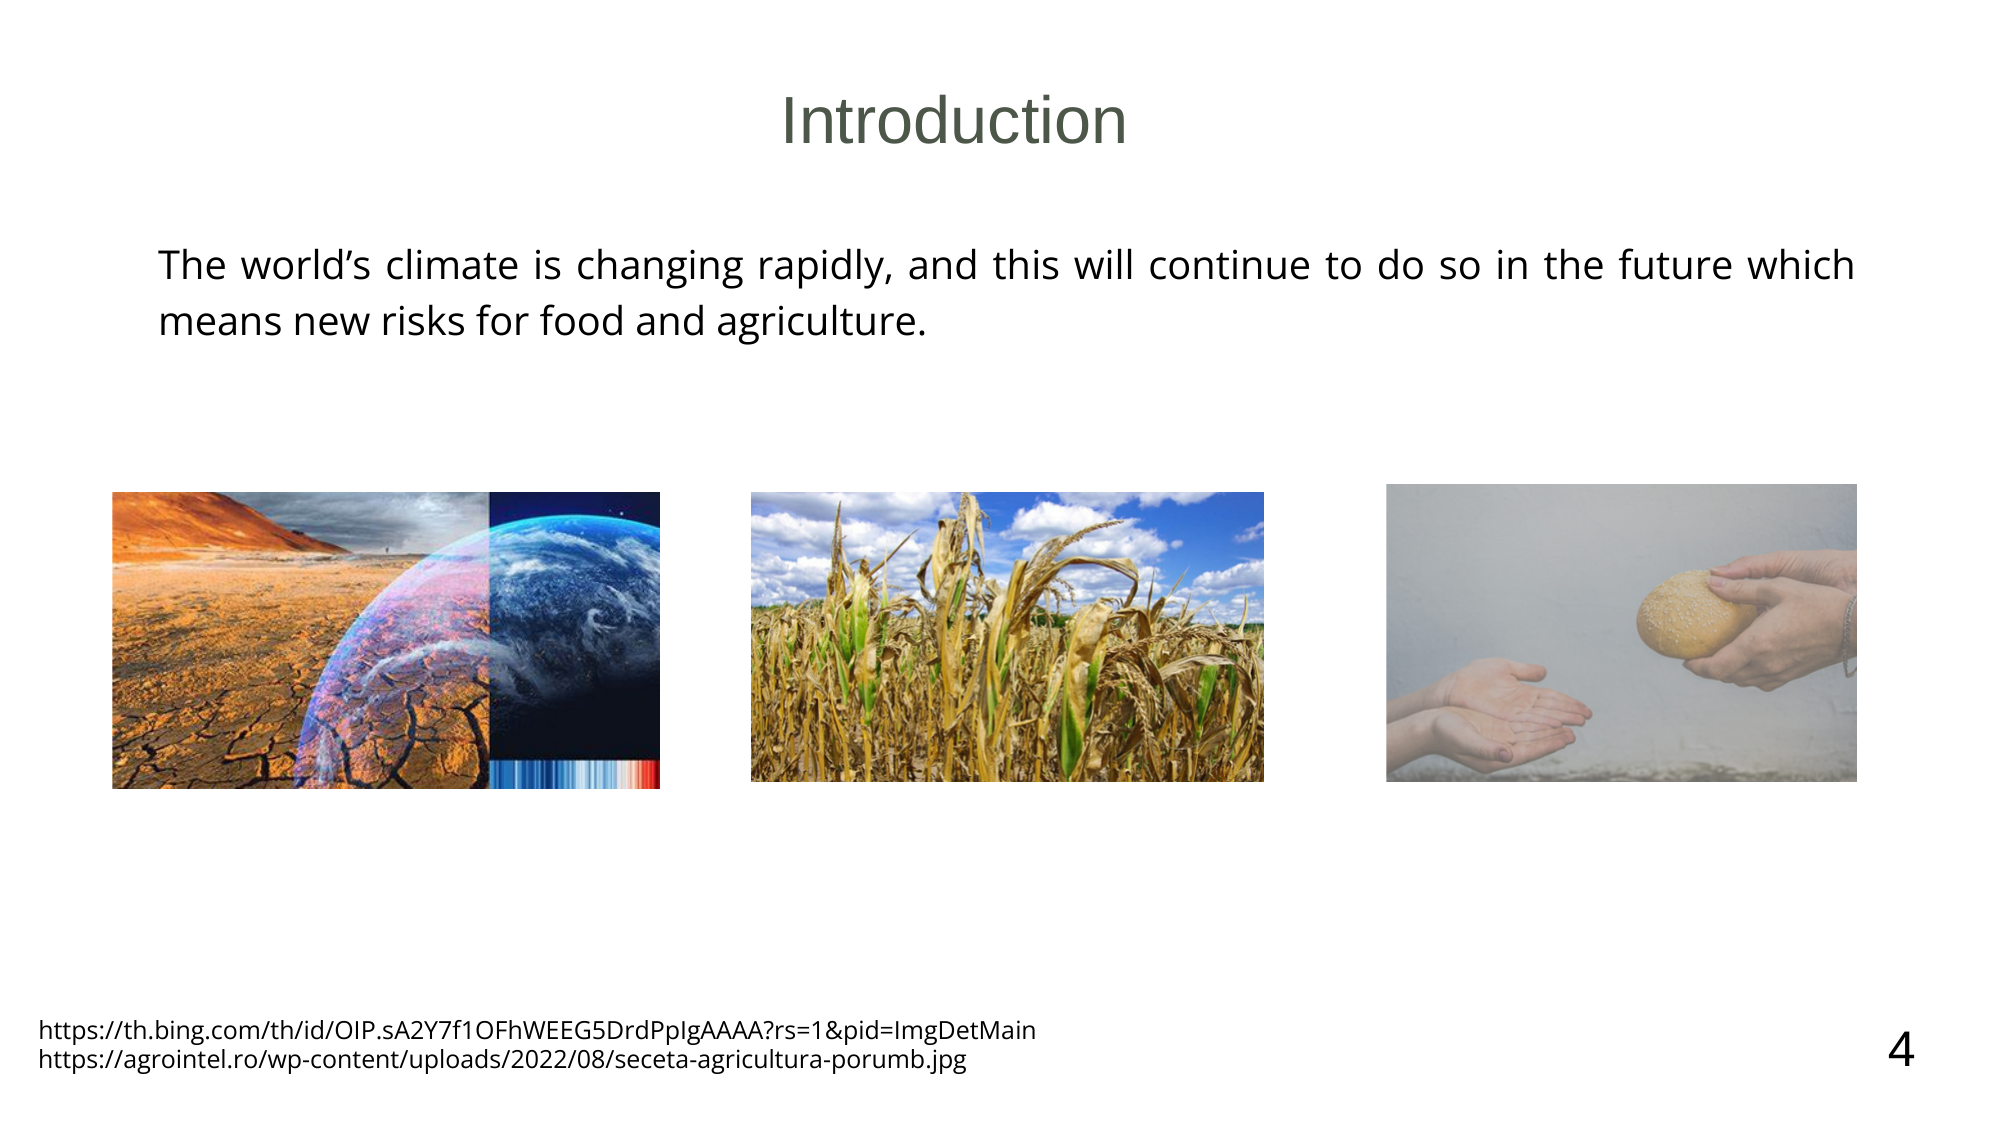

Introduction
The world’s climate is changing rapidly, and this will continue to do so in the future which means new risks for food and agriculture.

4
https://th.bing.com/th/id/OIP.sA2Y7f1OFhWEEG5DrdPpIgAAAA?rs=1&pid=ImgDetMain
https://agrointel.ro/wp-content/uploads/2022/08/seceta-agricultura-porumb.jpg